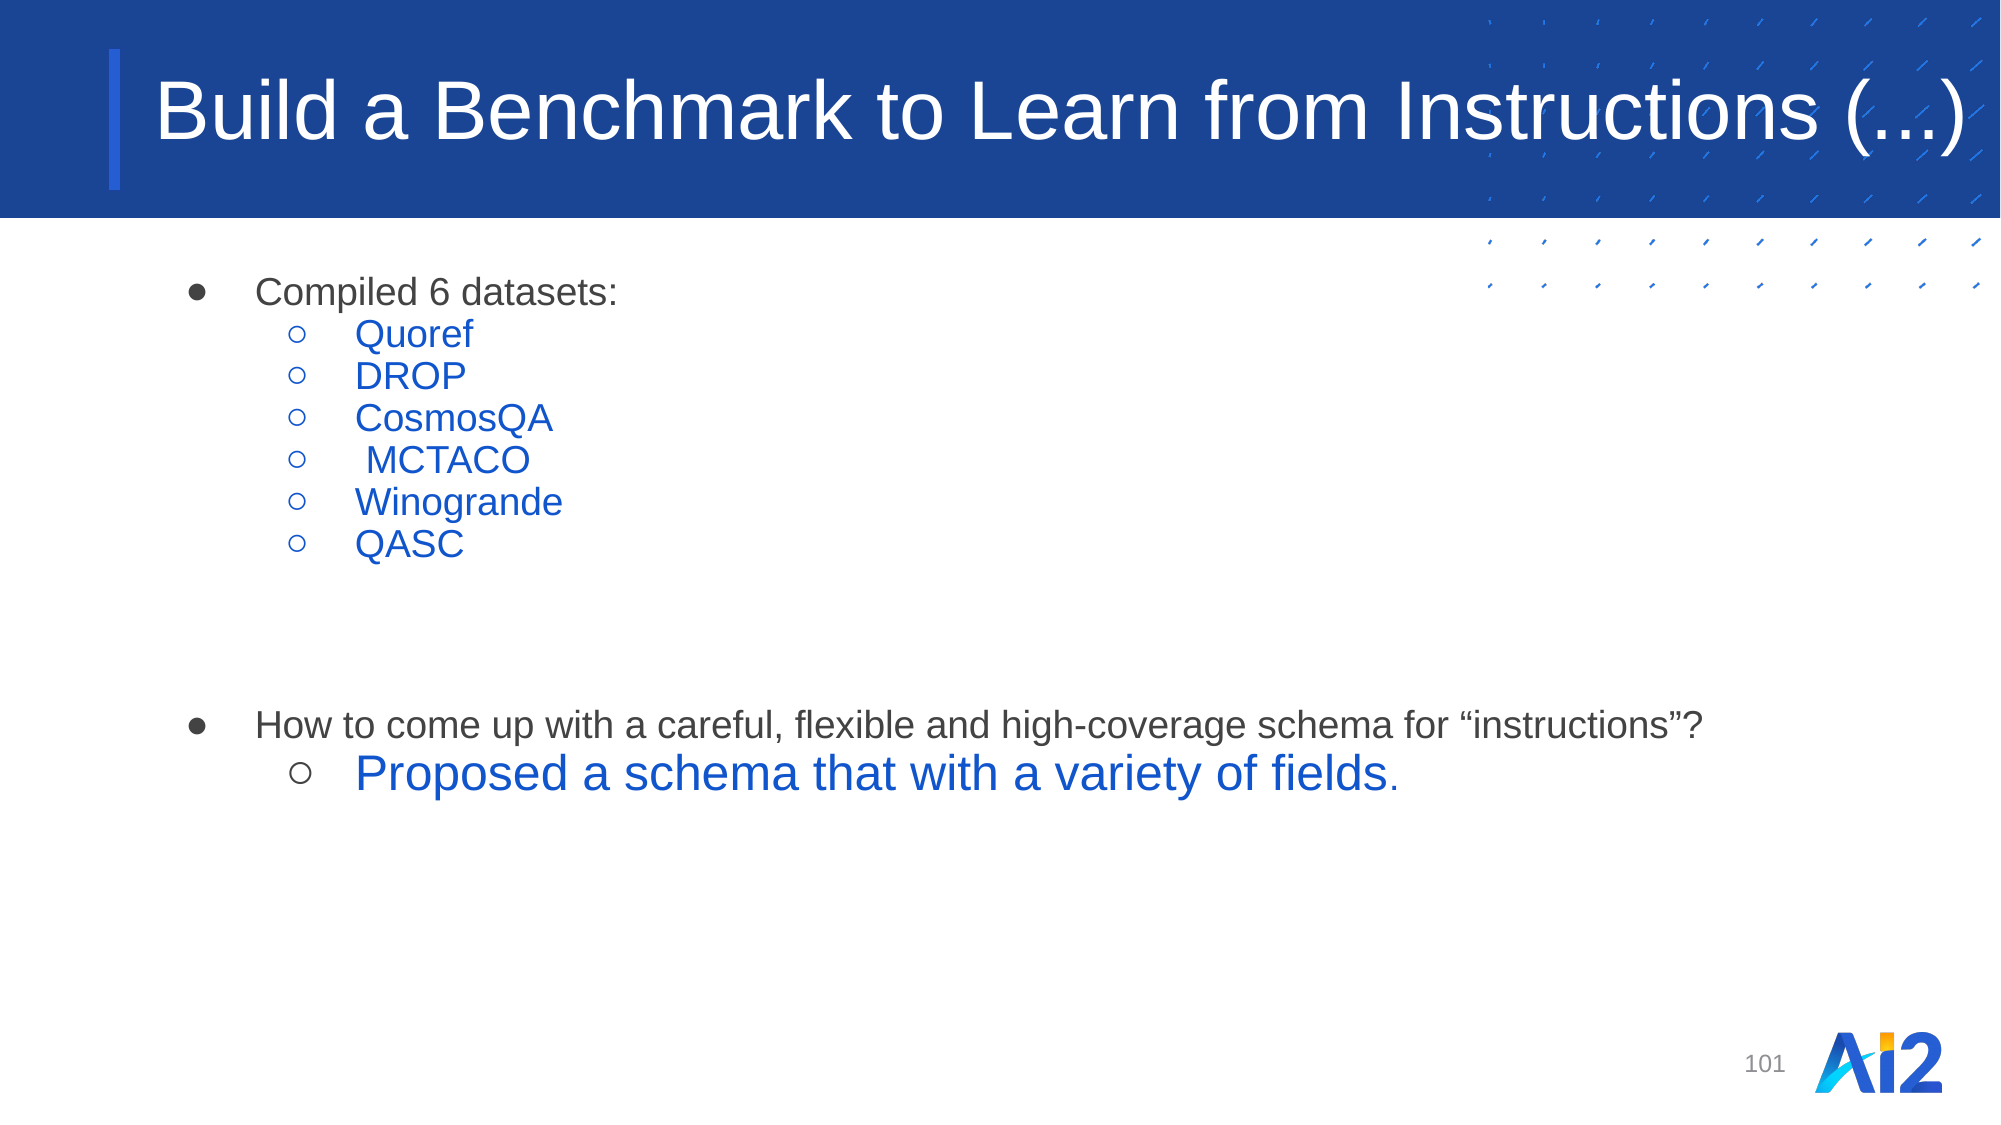

# Build a Benchmark to Learn from Instructions (...)
Compiled 6 datasets:
Quoref
DROP
CosmosQA
 MCTACO
Winogrande
QASC

How to come up with a careful, flexible and high-coverage schema for “instructions”?
Proposed a schema that with a variety of fields.

101